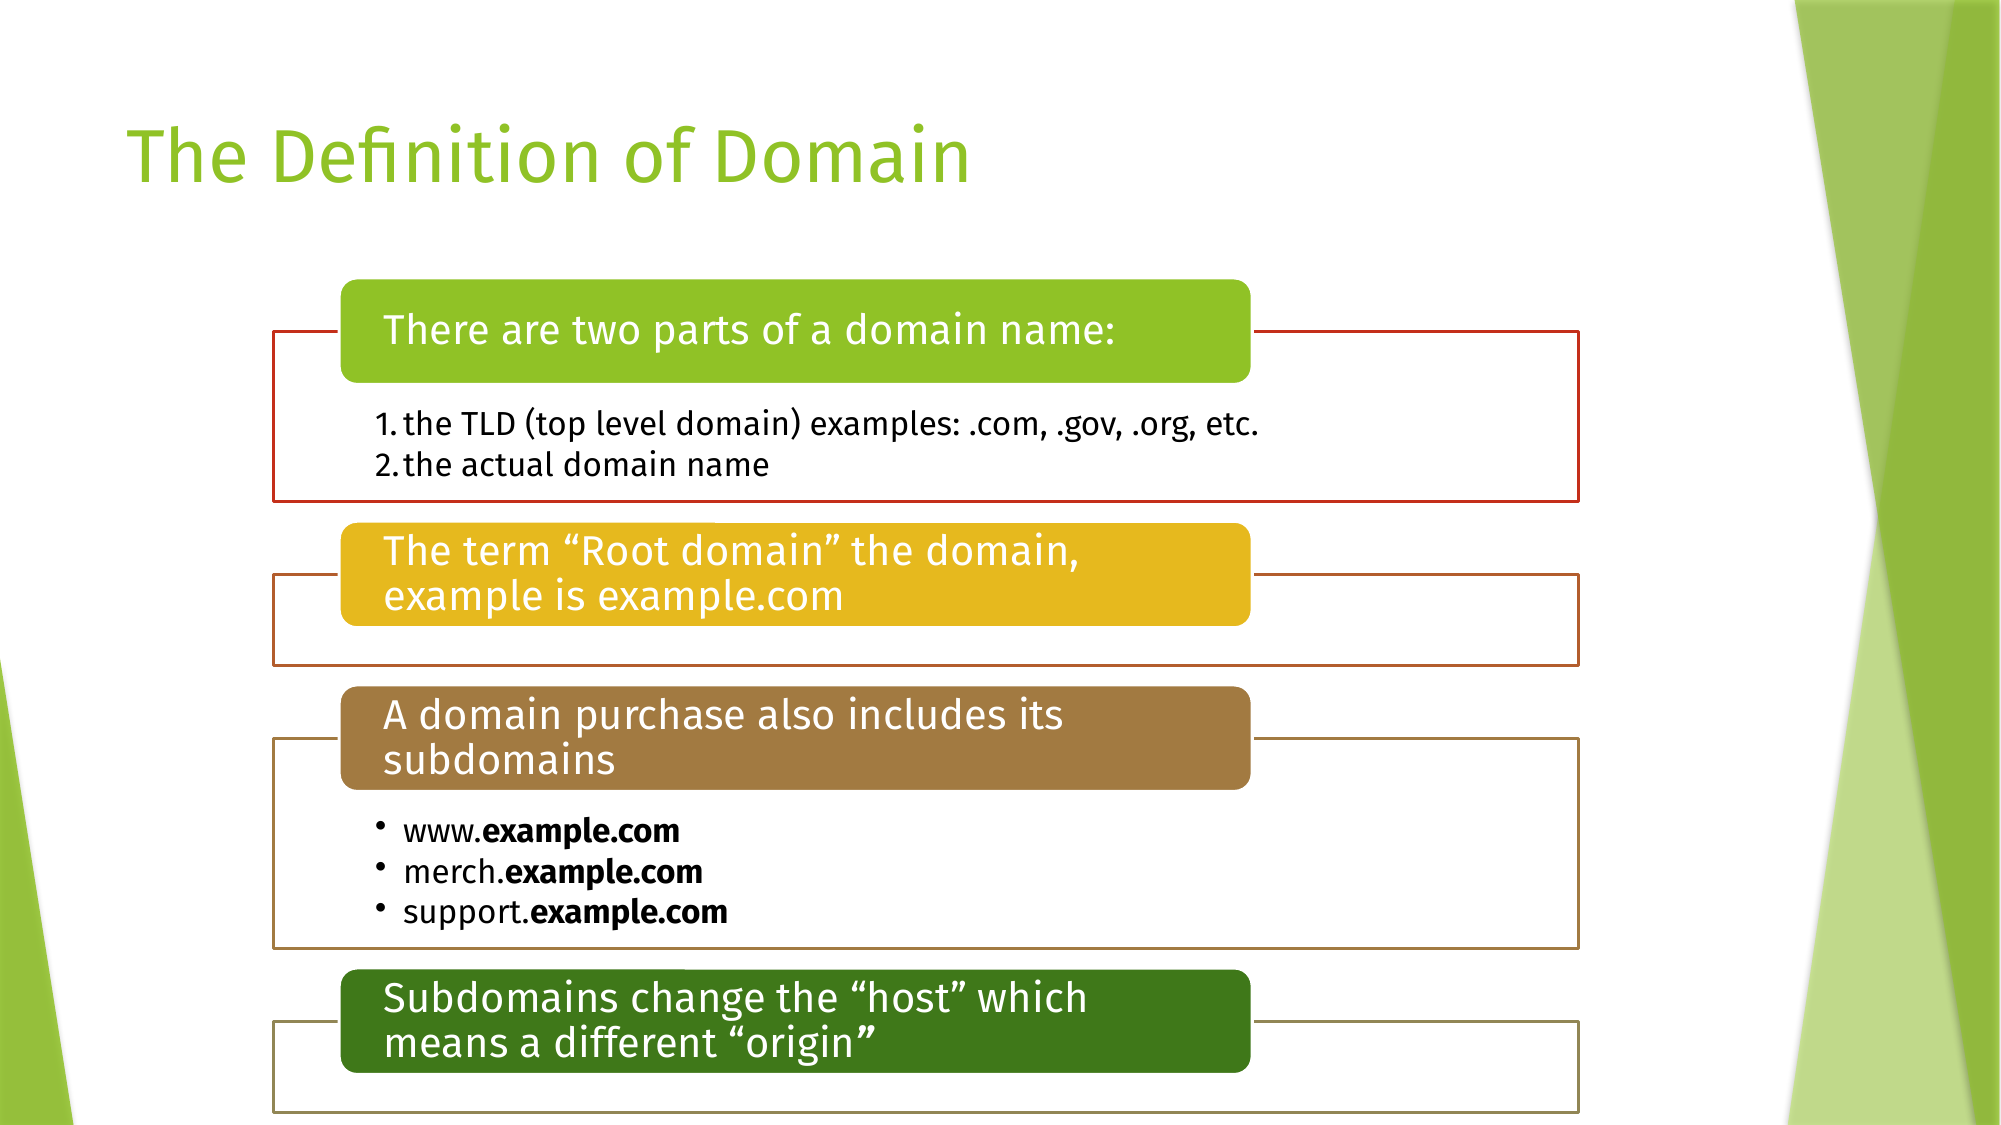

# The Definition of Domain
the TLD (top level domain) examples: .com, .gov, .org, etc.
the actual domain name
There are two parts of a domain name:
The term “Root domain” the domain, example is example.com
www.example.com
merch.example.com
support.example.com
A domain purchase also includes its subdomains
Subdomains change the “host” which means a different “origin”